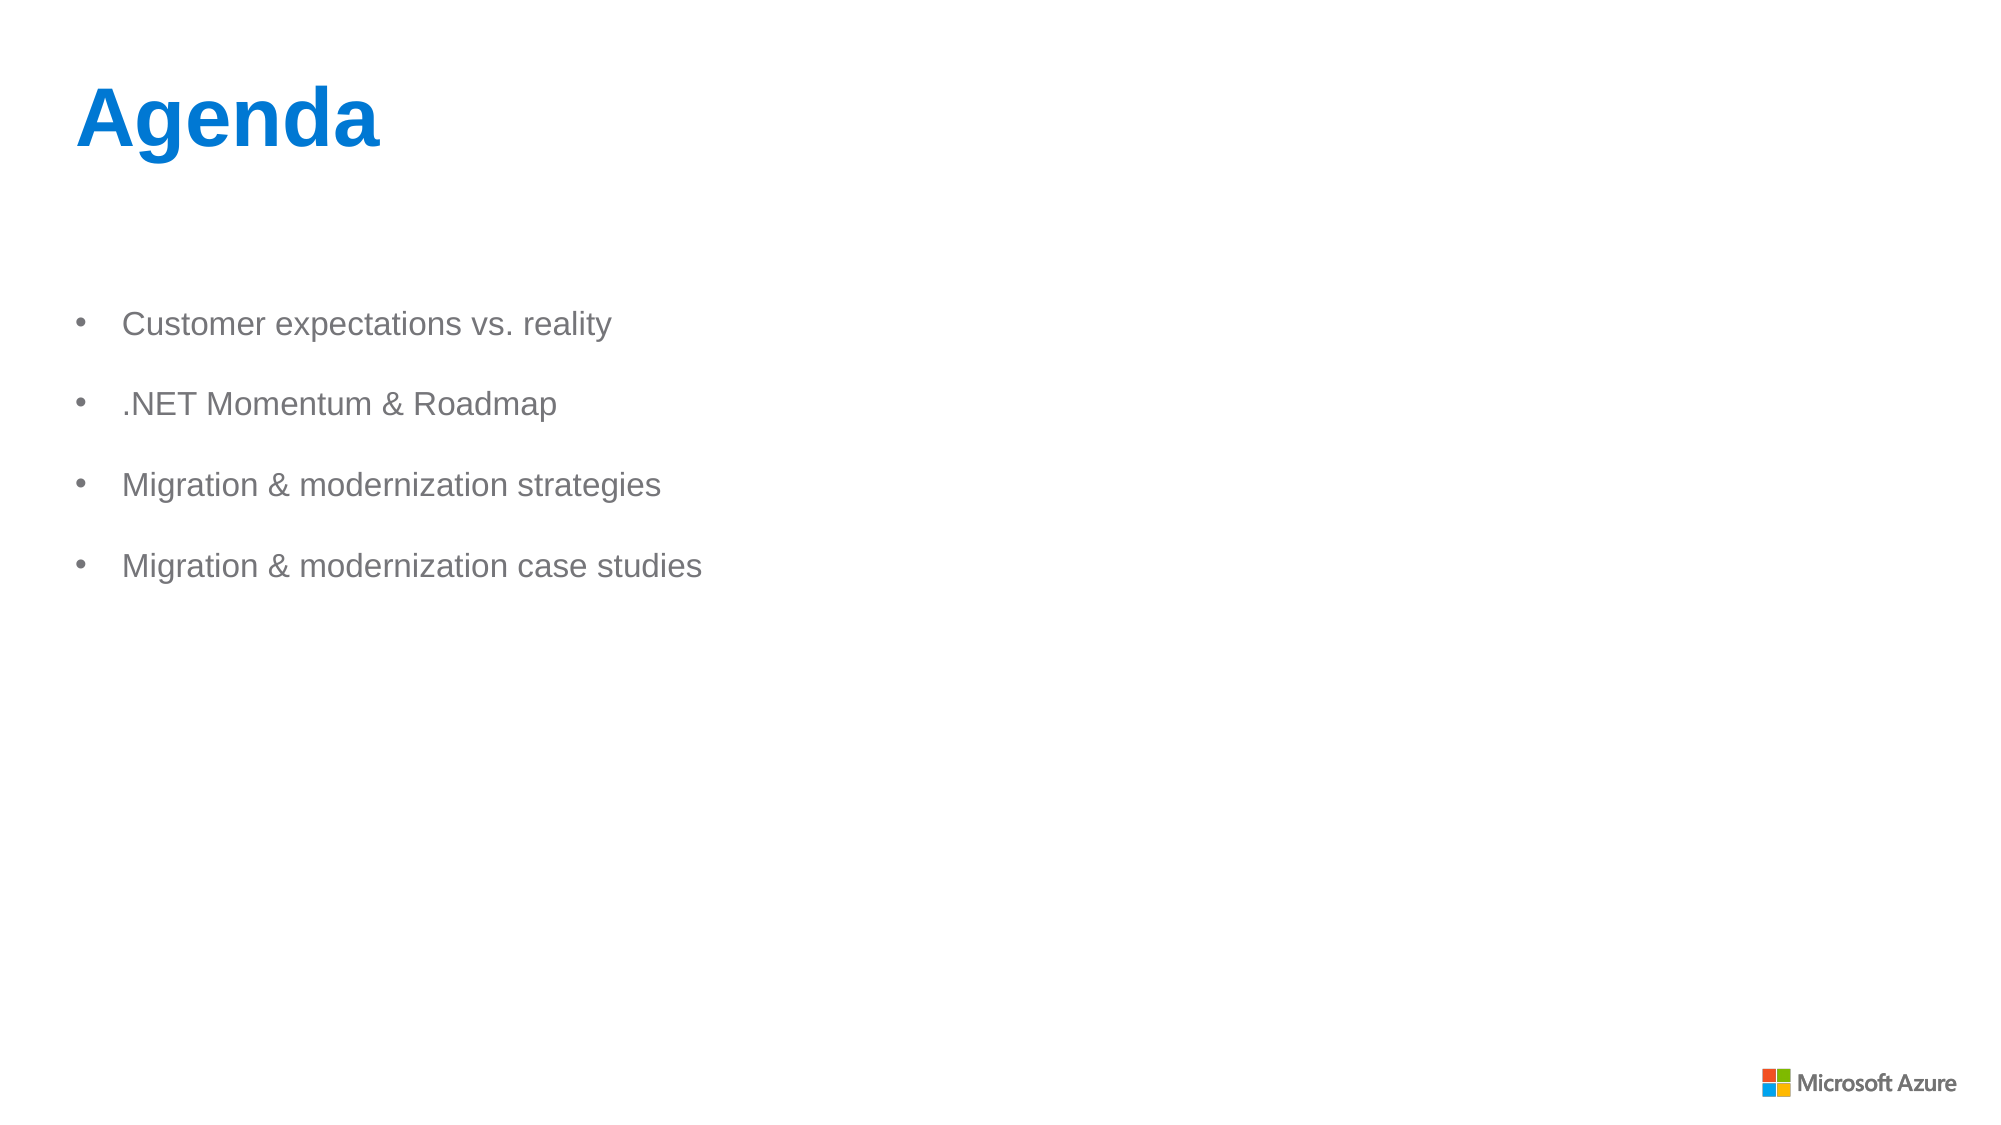

Agenda
Customer expectations vs. reality
.NET Momentum & Roadmap
Migration & modernization strategies
Migration & modernization case studies